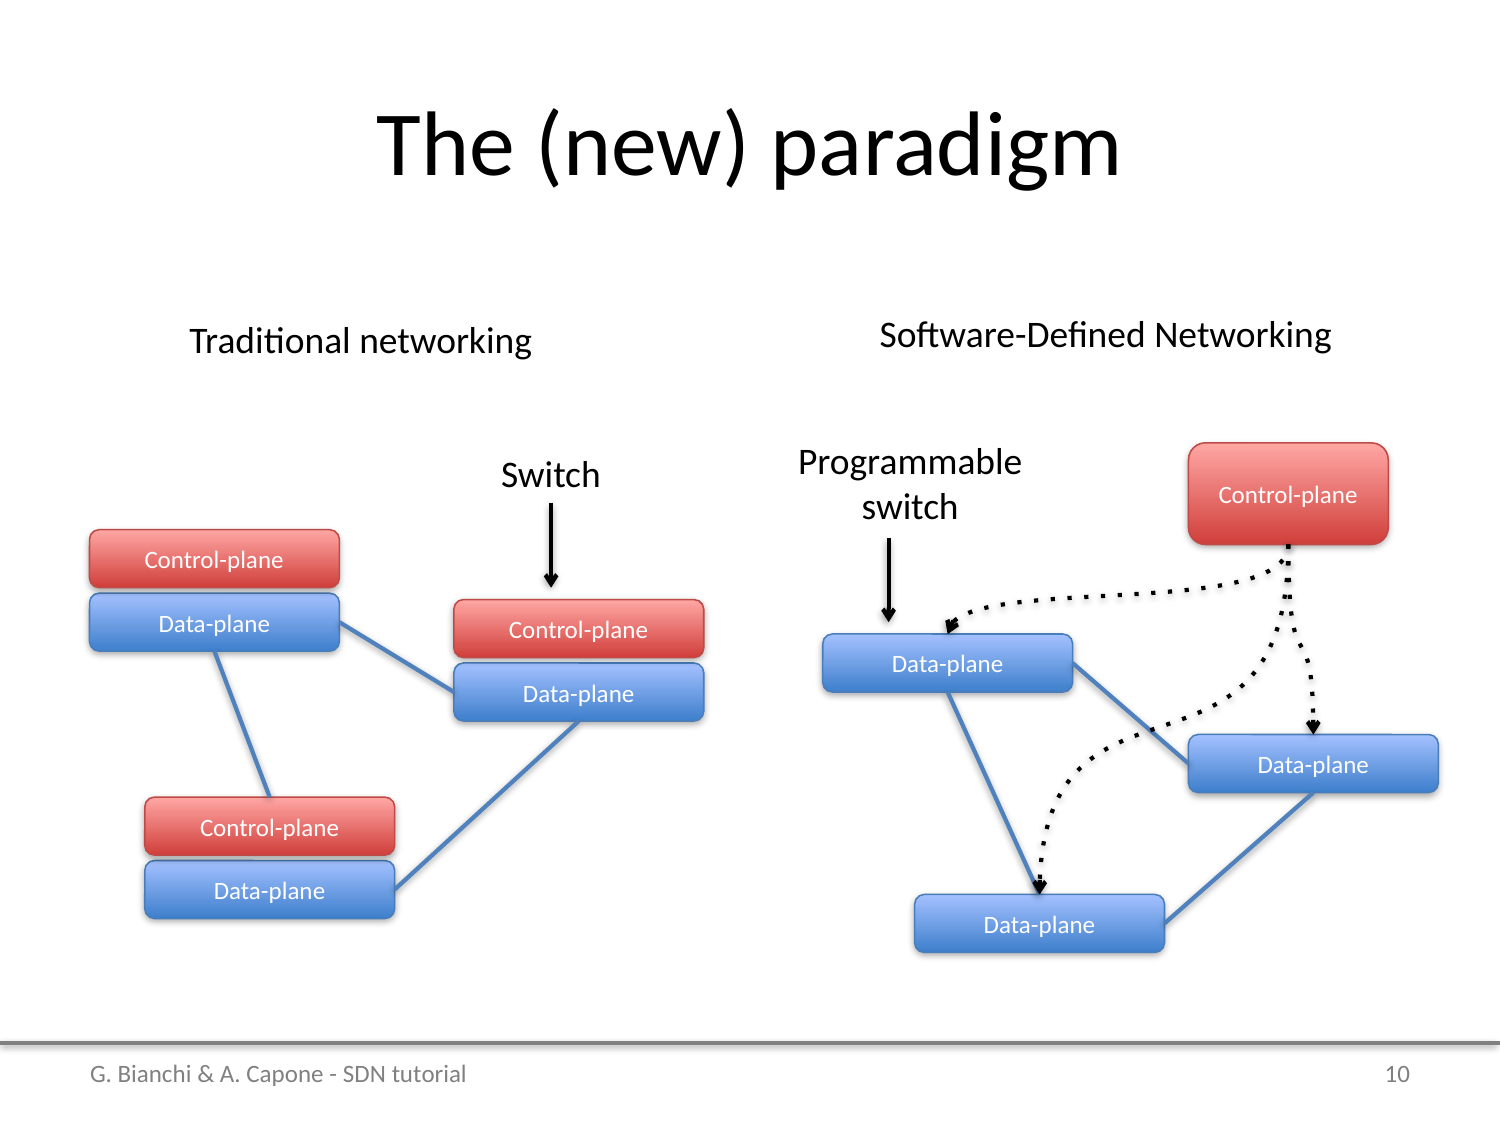

# The (new) paradigm
Software-Defined Networking
Traditional networking
Programmable
switch
Switch
Control-plane
Control-plane
Data-plane
Control-plane
Data-plane
Data-plane
Data-plane
Control-plane
Data-plane
Data-plane
G. Bianchi & A. Capone - SDN tutorial
10